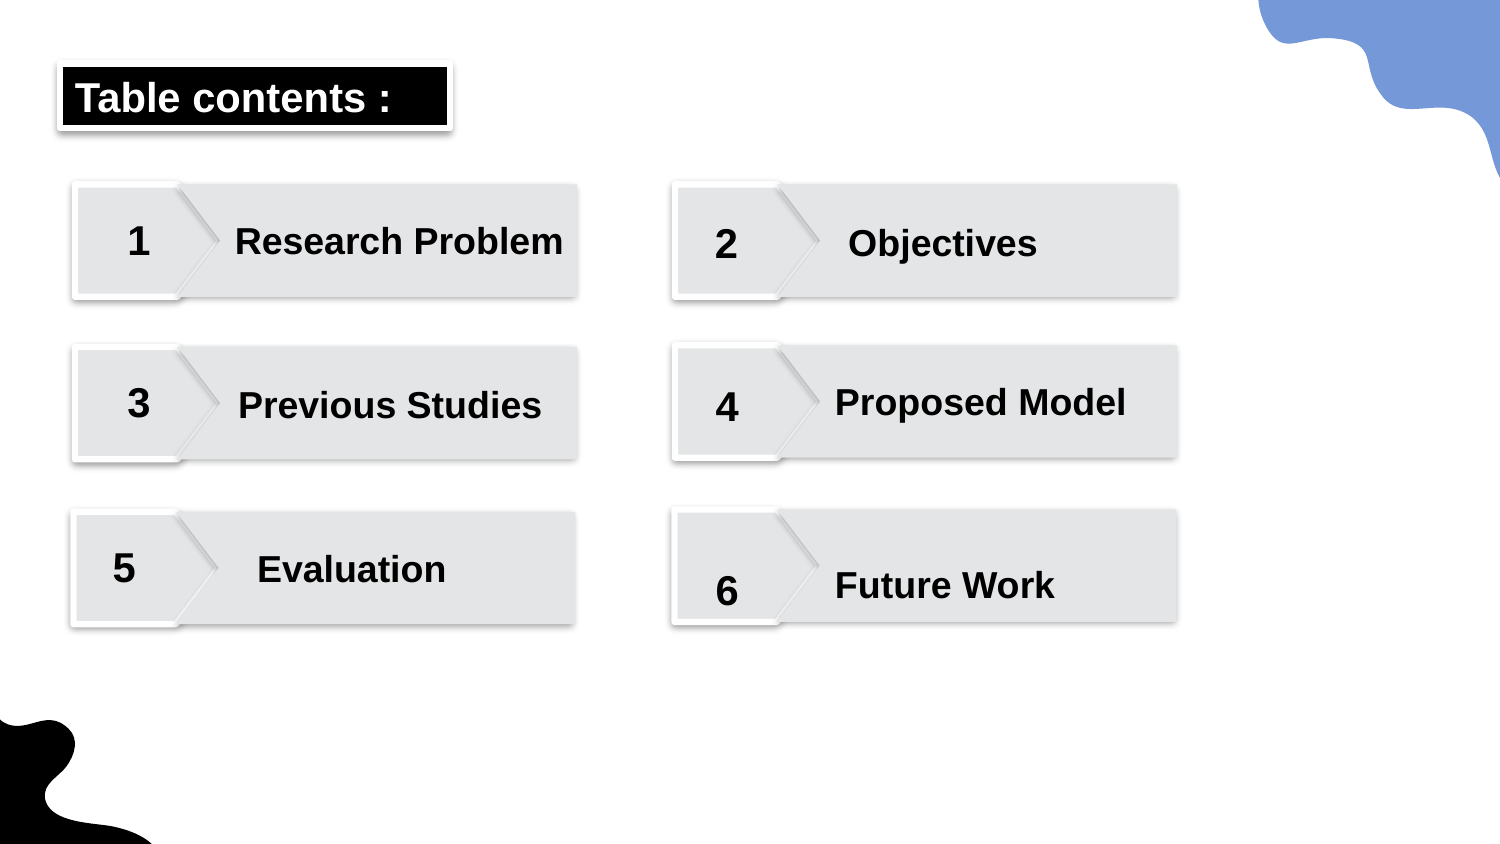

Table contents :

1
Research Problem

2
Objectives

3
Proposed Model
4
Previous Studies

 5
Evaluation
Future Work
6